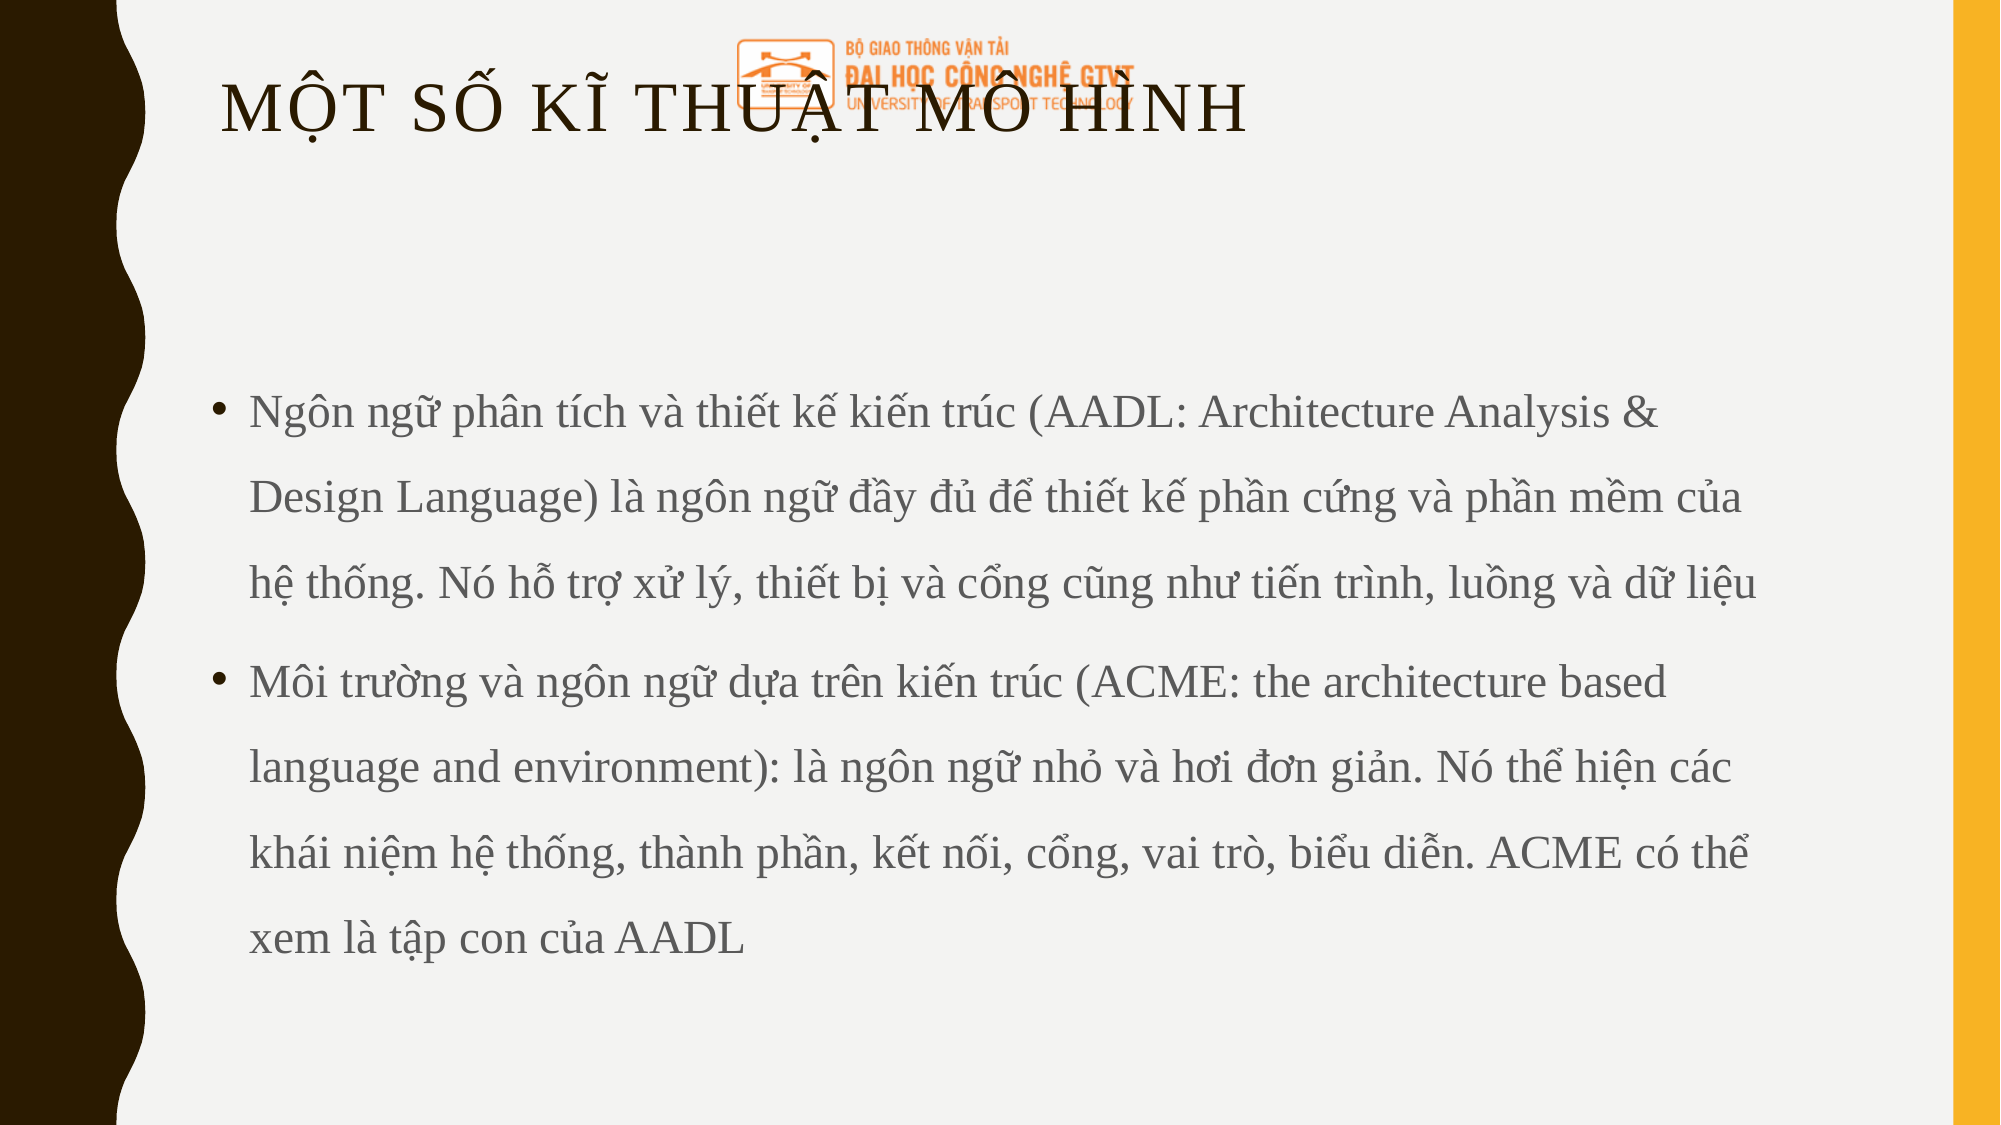

# Một số kĩ thuật mô hình
Ngôn ngữ phân tích và thiết kế kiến trúc (AADL: Architecture Analysis & Design Language) là ngôn ngữ đầy đủ để thiết kế phần cứng và phần mềm của hệ thống. Nó hỗ trợ xử lý, thiết bị và cổng cũng như tiến trình, luồng và dữ liệu
Môi trường và ngôn ngữ dựa trên kiến trúc (ACME: the architecture based language and environment): là ngôn ngữ nhỏ và hơi đơn giản. Nó thể hiện các khái niệm hệ thống, thành phần, kết nối, cổng, vai trò, biểu diễn. ACME có thể xem là tập con của AADL